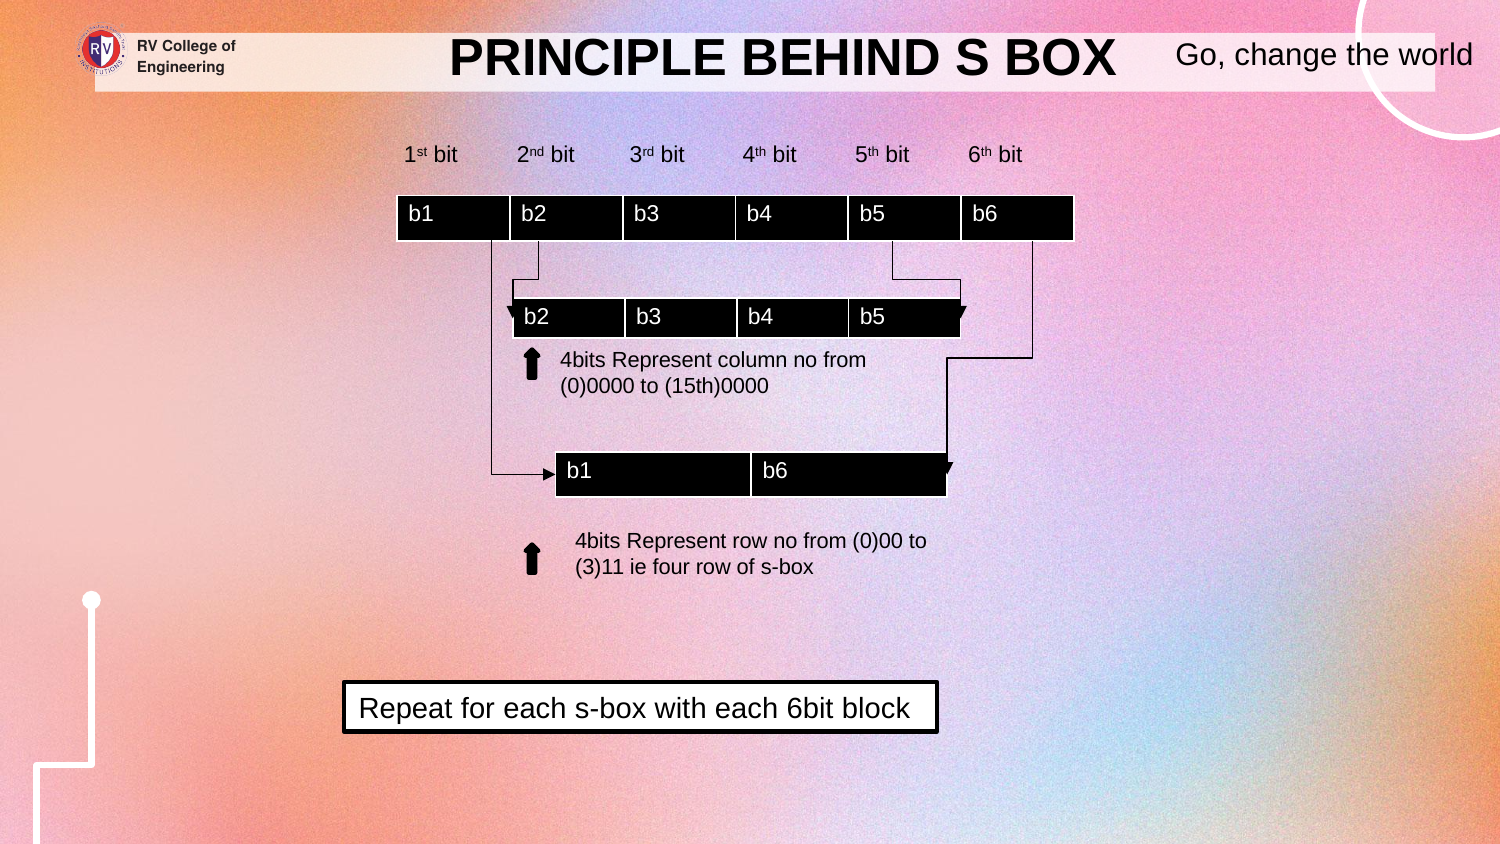

# PRINCIPLE BEHIND S BOX
Go, change the world

RV College of
Engineering

| 1st bit | 2nd bit | 3rd bit | 4th bit | 5th bit | 6th bit |
| --- | --- | --- | --- | --- | --- |
| b1 | b2 | b3 | b4 | b5 | b6 |
| --- | --- | --- | --- | --- | --- |
| b2 | b3 | b4 | b5 |
| --- | --- | --- | --- |
4bits Represent column no from (0)0000 to (15th)0000

| b1 | b6 |
| --- | --- |
4bits Represent row no from (0)00 to (3)11 ie four row of s-box

Repeat for each s-box with each 6bit block